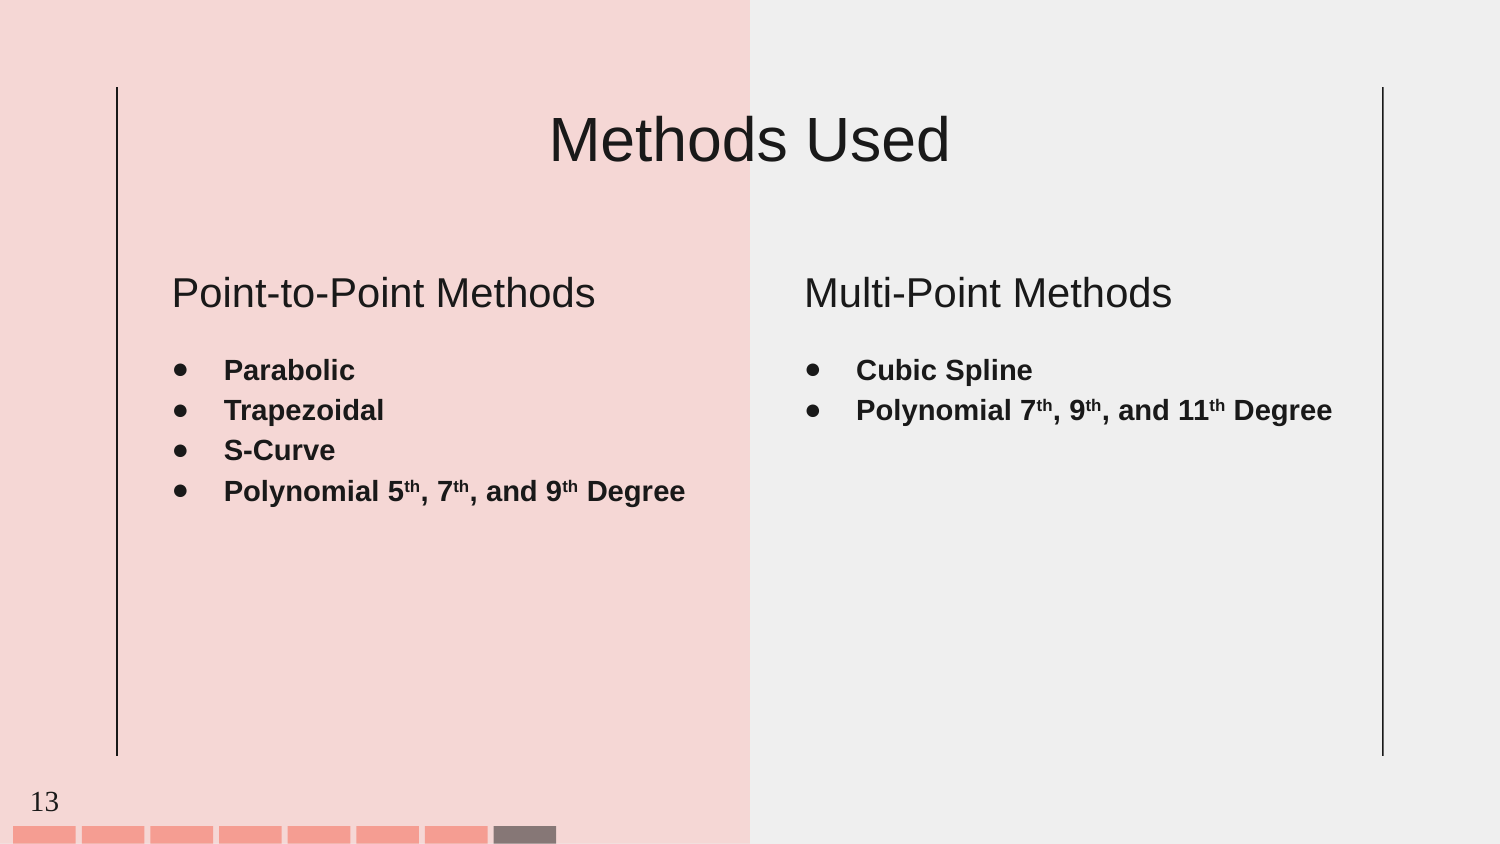

# Methods Used
Point-to-Point Methods
Multi-Point Methods
Parabolic
Trapezoidal
S-Curve
Polynomial 5th, 7th, and 9th Degree
Cubic Spline
Polynomial 7th, 9th, and 11th Degree
13